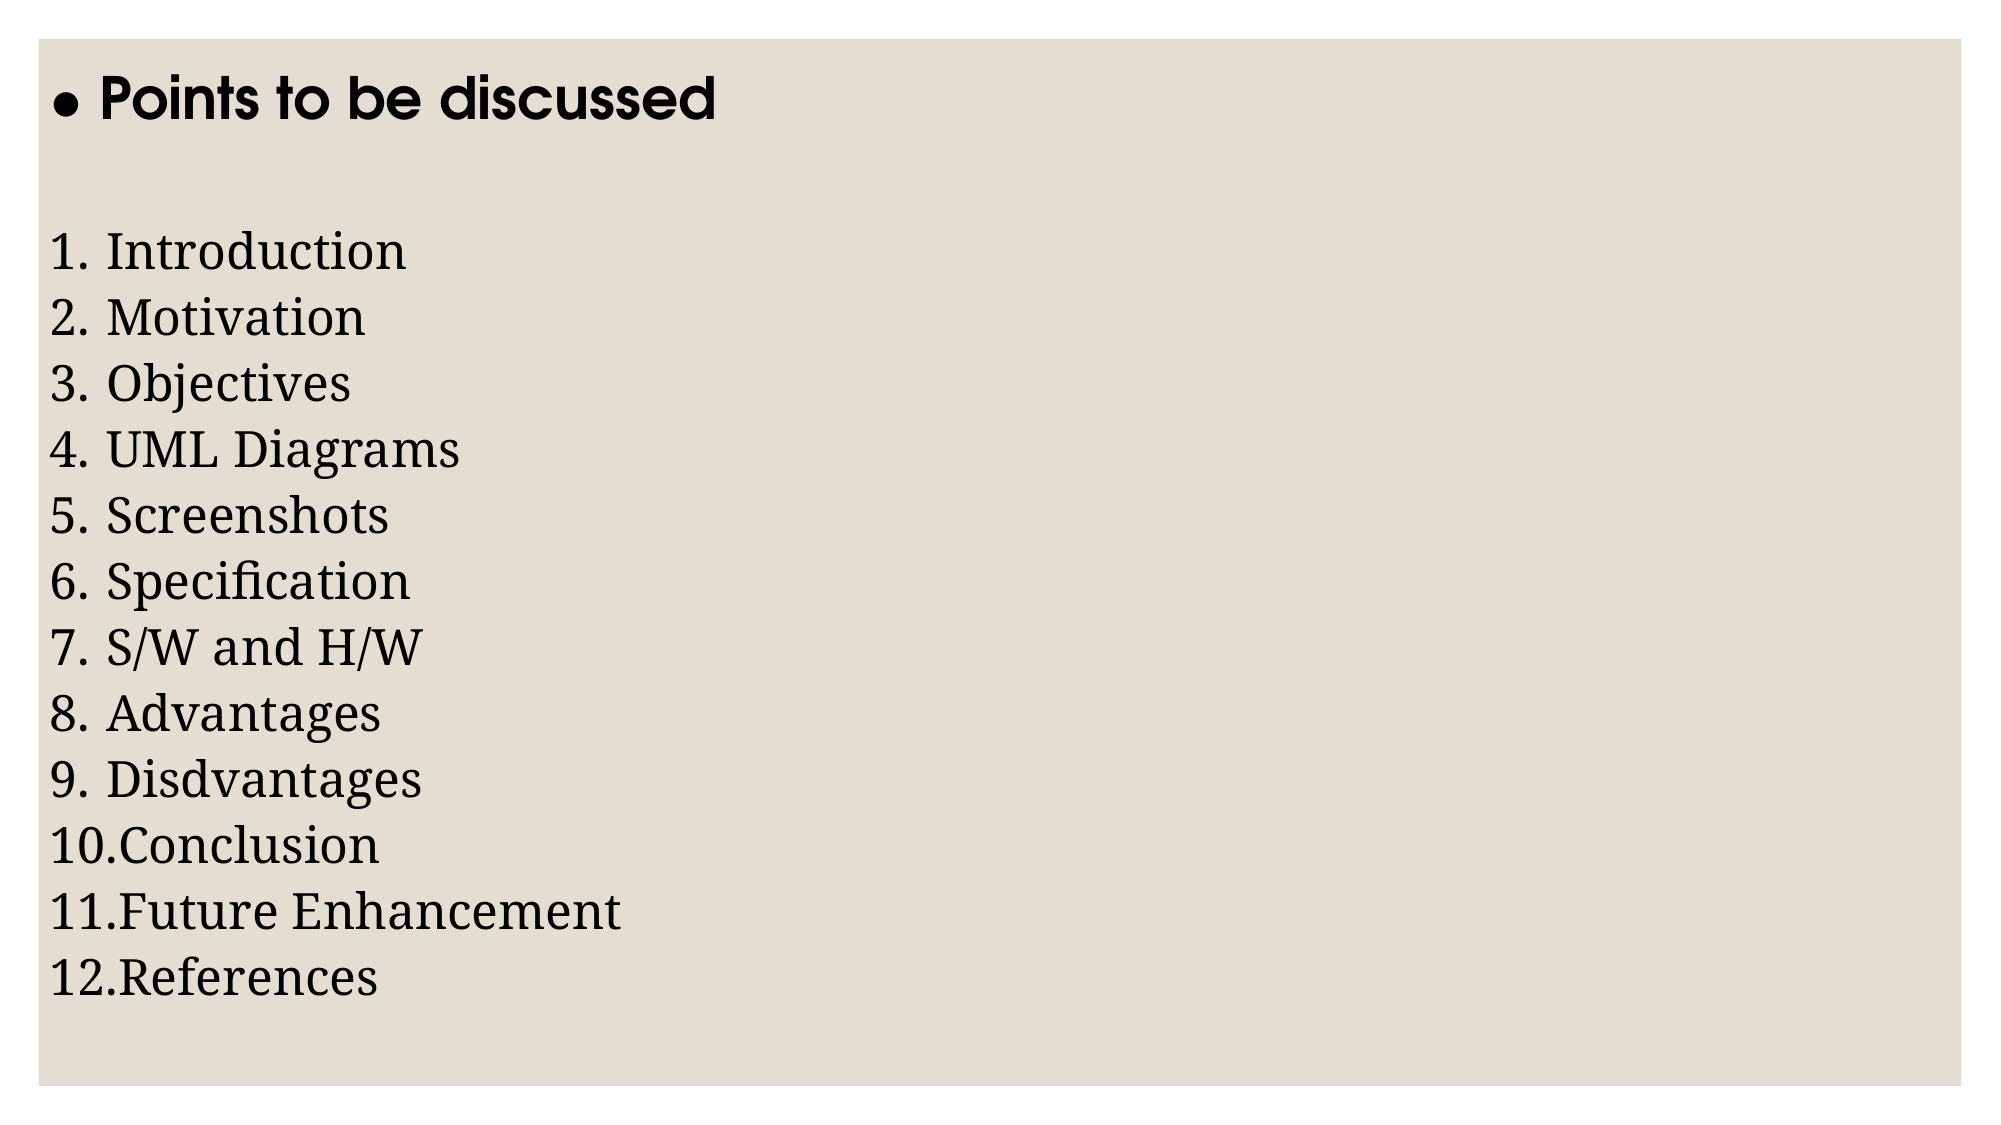

• Points to be discussed

Introduction
Motivation
Objectives
UML Diagrams
Screenshots
Specification
S/W and H/W
Advantages
Disdvantages
Conclusion
Future Enhancement
References